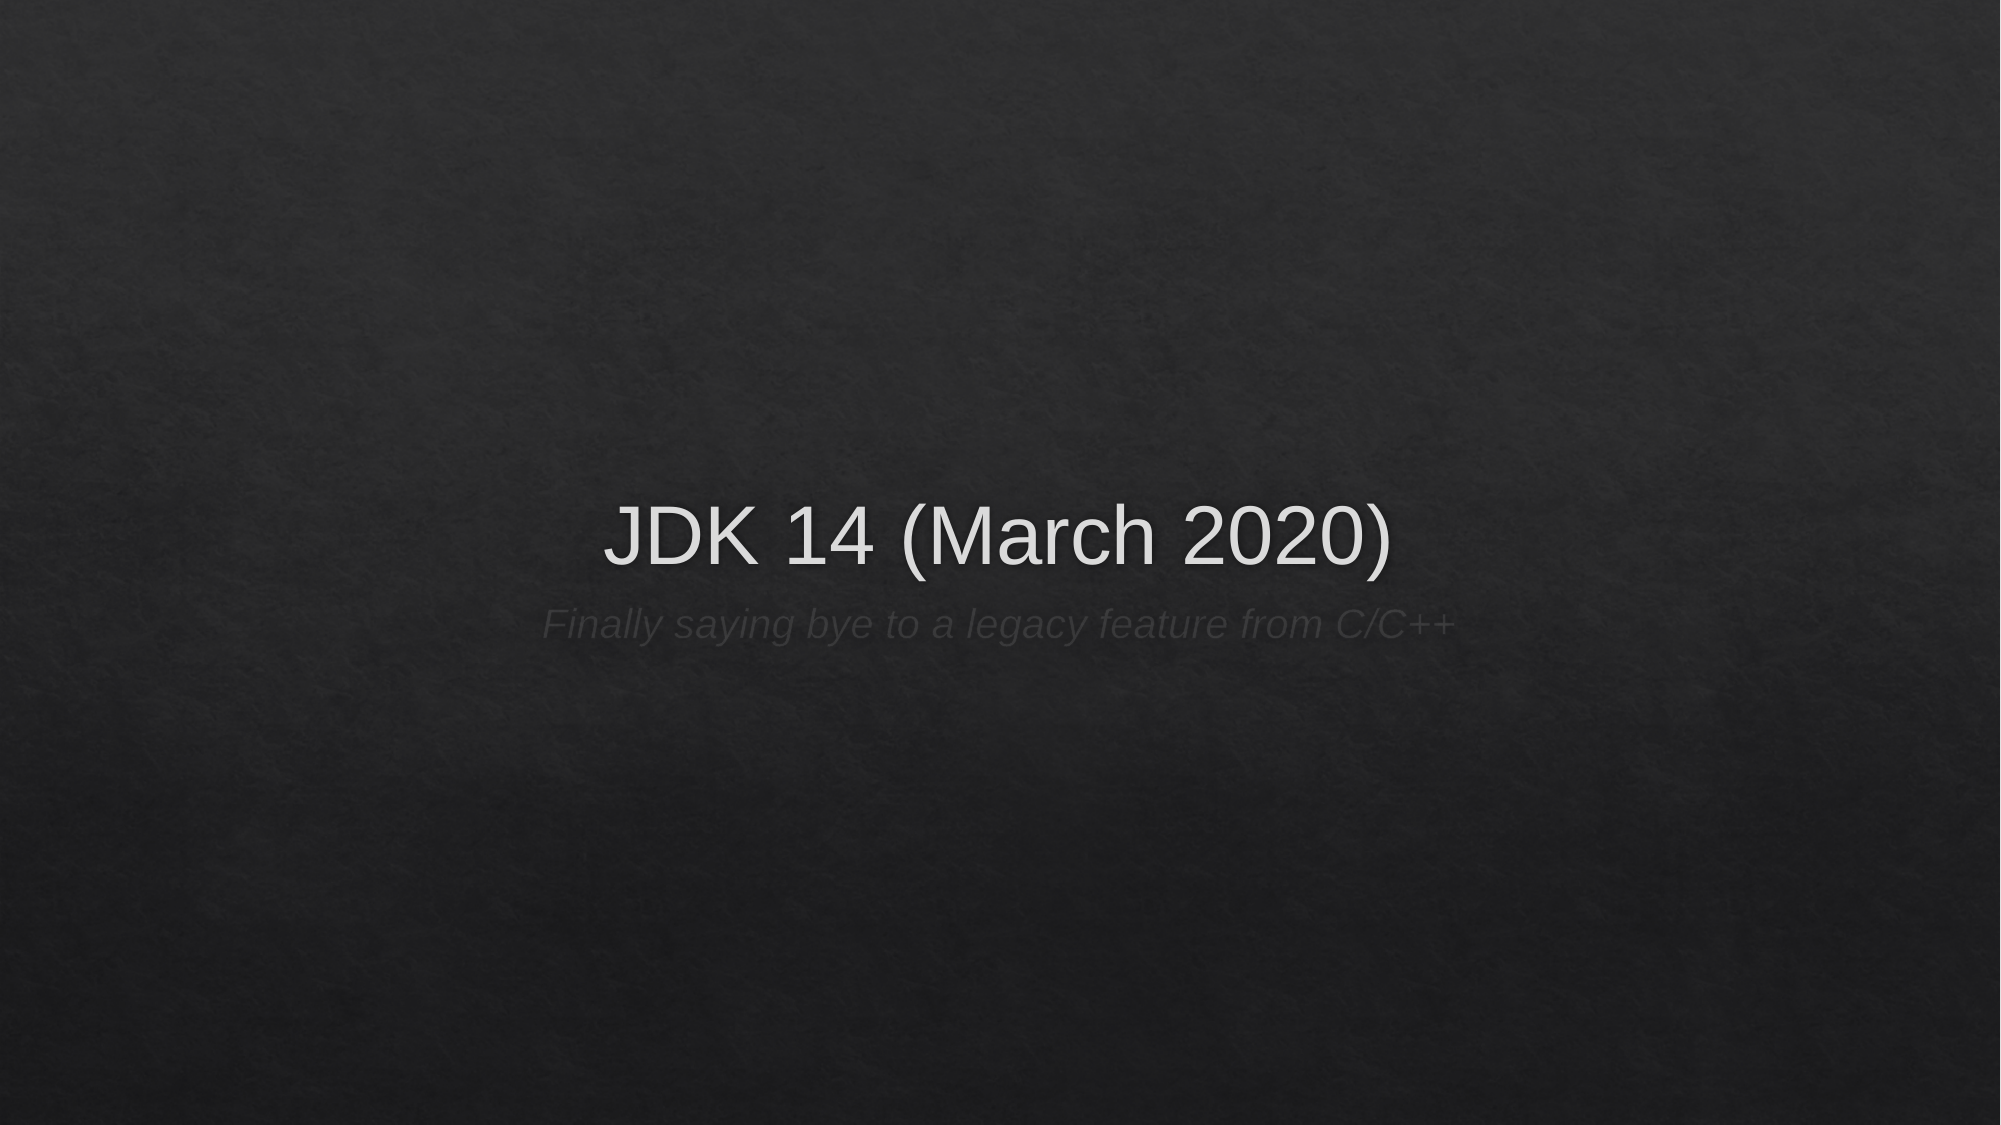

# JDK 14 (March 2020)
Finally saying bye to a legacy feature from C/C++